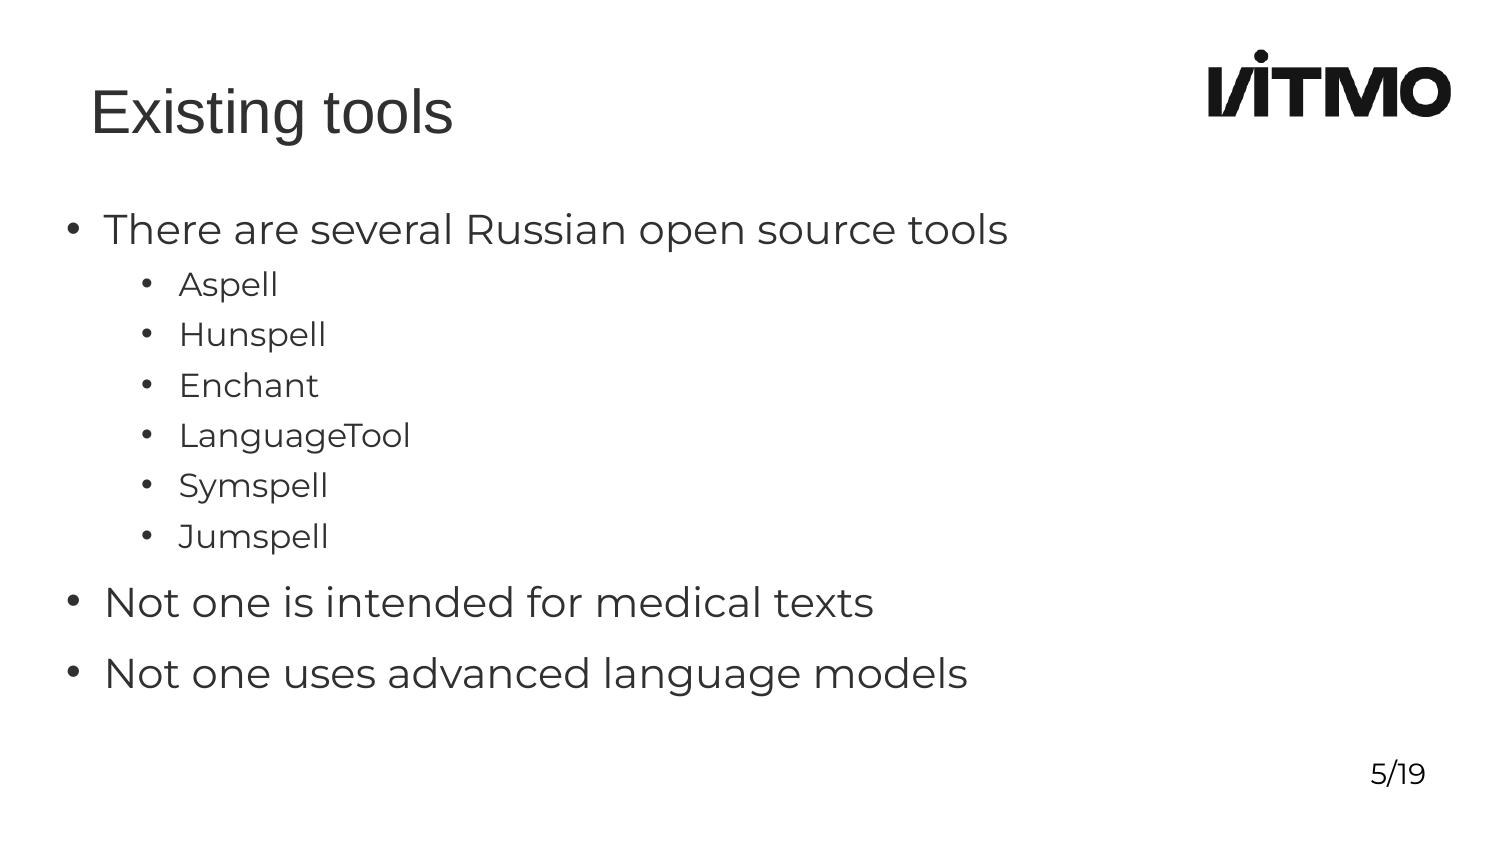

Existing tools
There are several Russian open source tools
Aspell
Hunspell
Enchant
LanguageTool
Symspell
Jumspell
Not one is intended for medical texts
Not one uses advanced language models

5/19